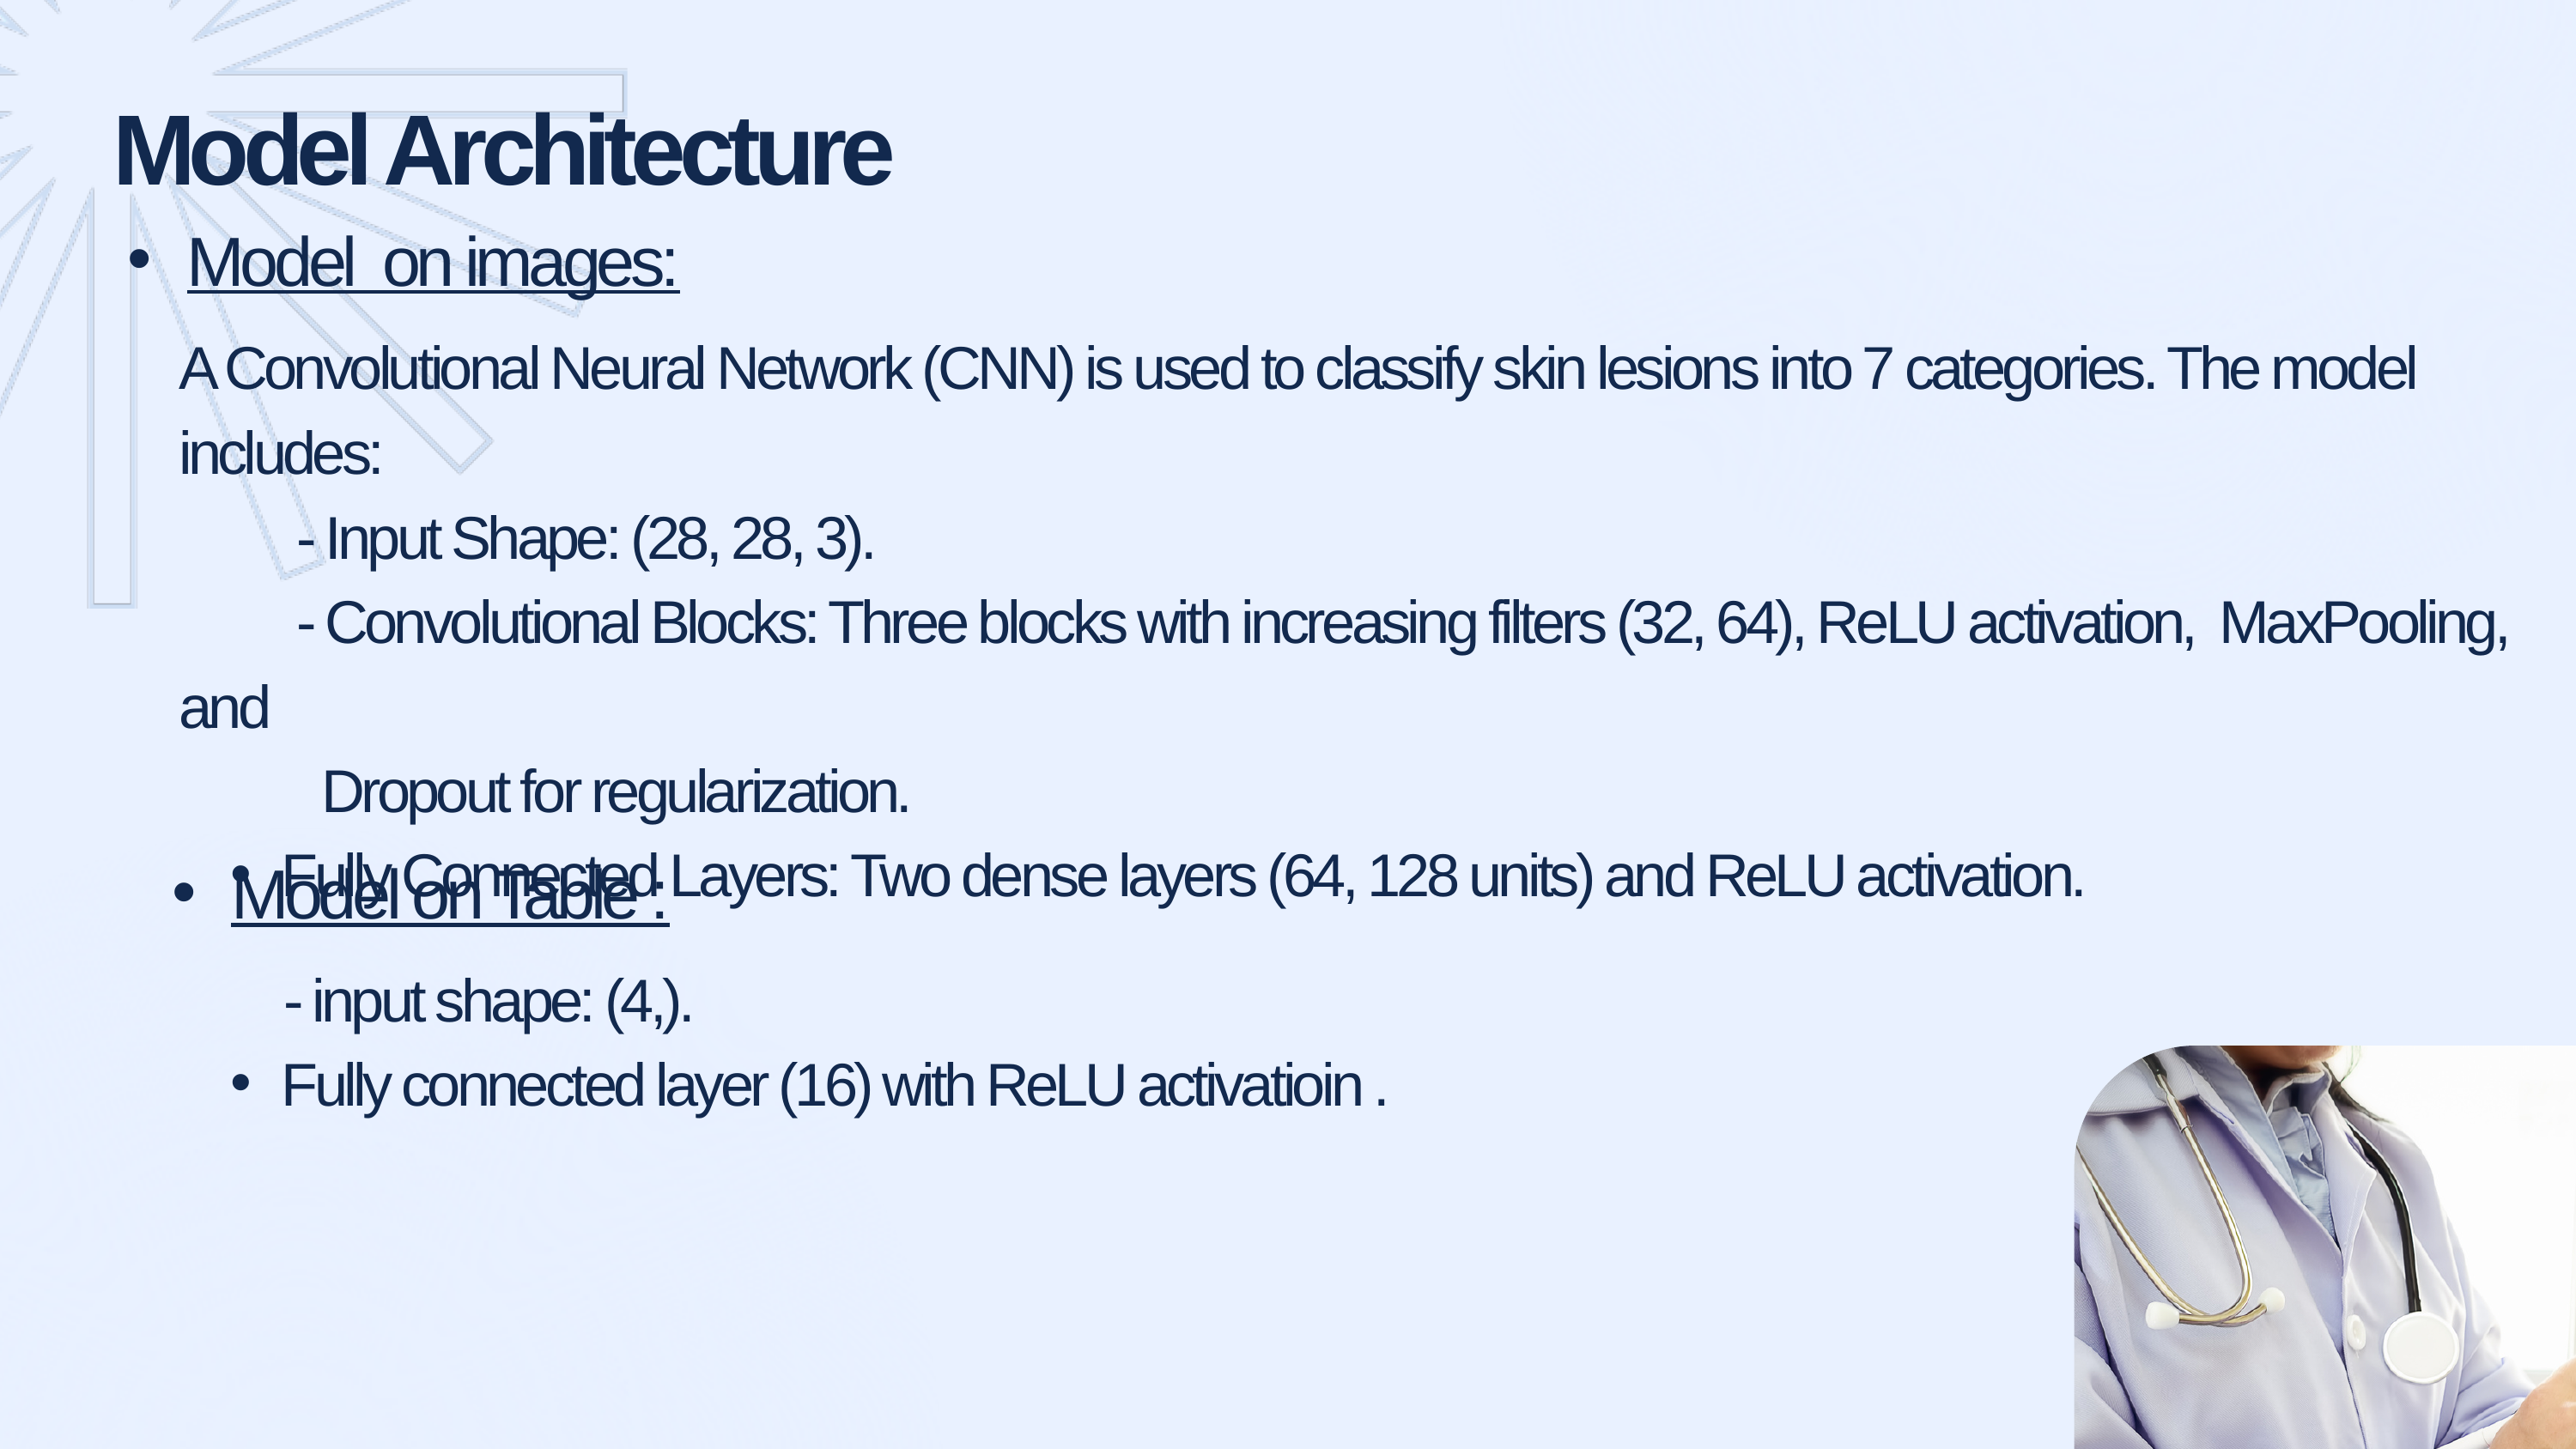

Model Architecture
Model  on images:
A Convolutional Neural Network (CNN) is used to classify skin lesions into 7 categories. The model includes:
         - Input Shape: (28, 28, 3).
         - Convolutional Blocks: Three blocks with increasing filters (32, 64), ReLU activation,  MaxPooling, and
           Dropout for regularization.
Fully Connected Layers: Two dense layers (64, 128 units) and ReLU activation.

Model on Table :
        - input shape: (4,).
Fully connected layer (16) with ReLU activatioin .